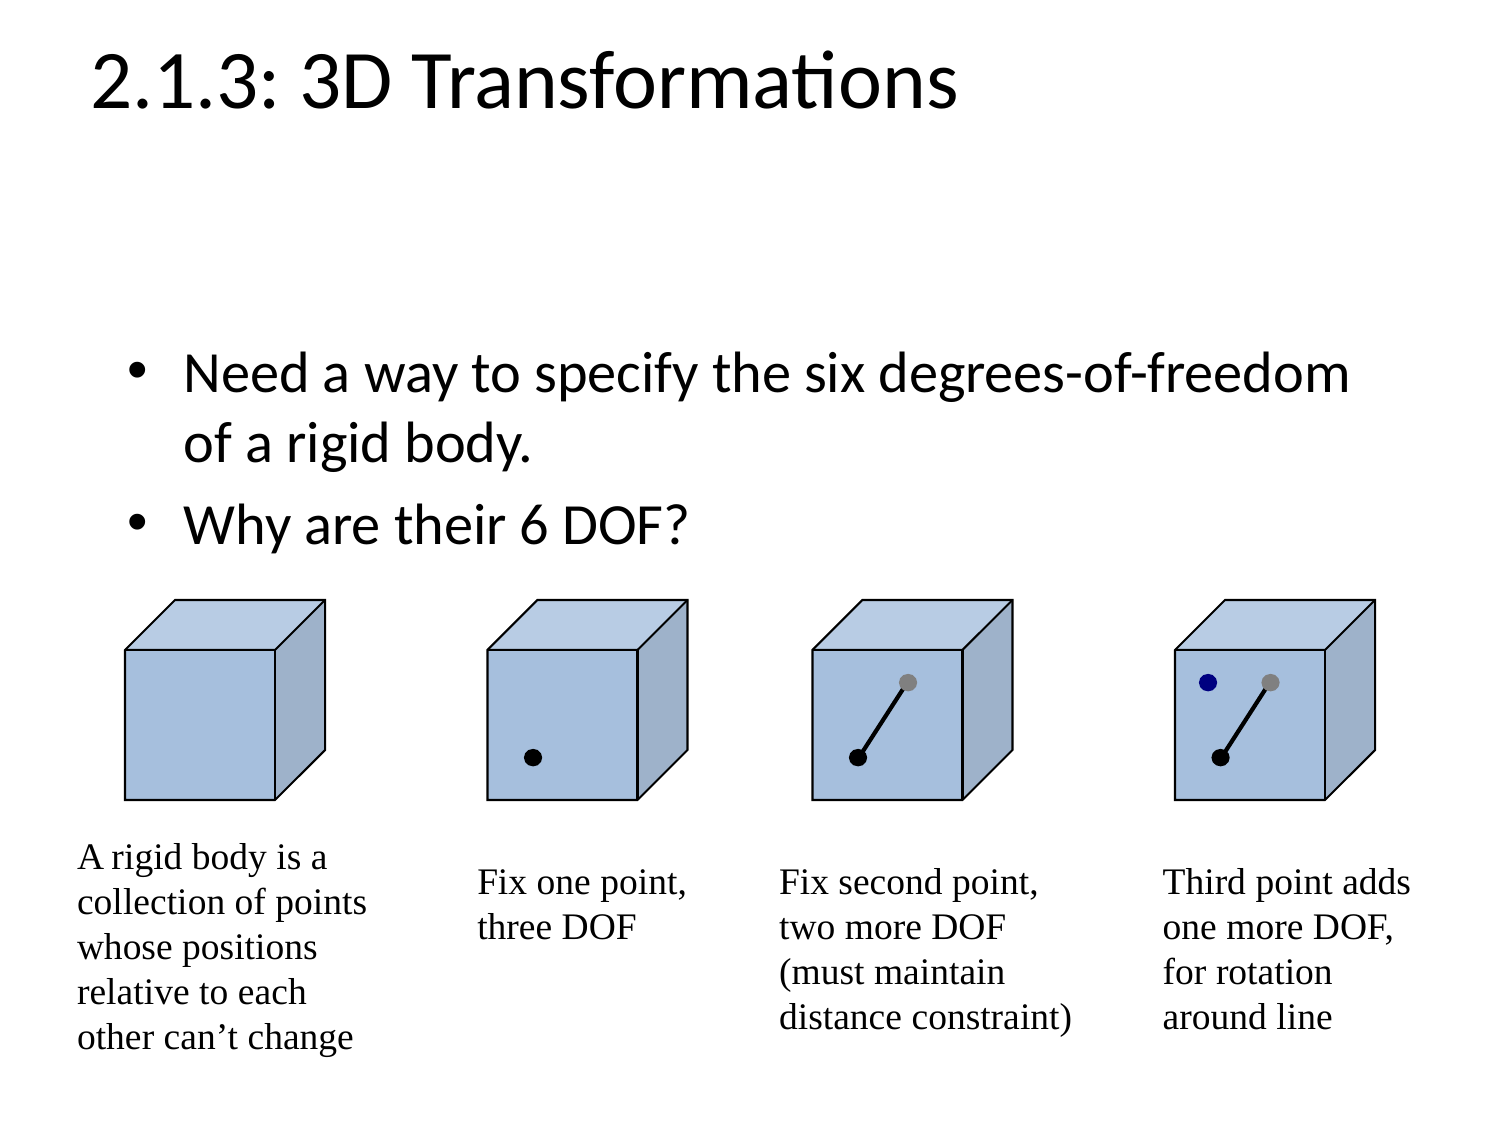

# 2.1.3: 3D Transformations
Need a way to specify the six degrees-of-freedom of a rigid body.
Why are their 6 DOF?

A rigid body is a
collection of points
whose positions
relative to each
other can’t change
Fix one point,
three DOF
Fix second point,
two more DOF
(must maintain
distance constraint)
Third point adds
one more DOF,
for rotation
around line